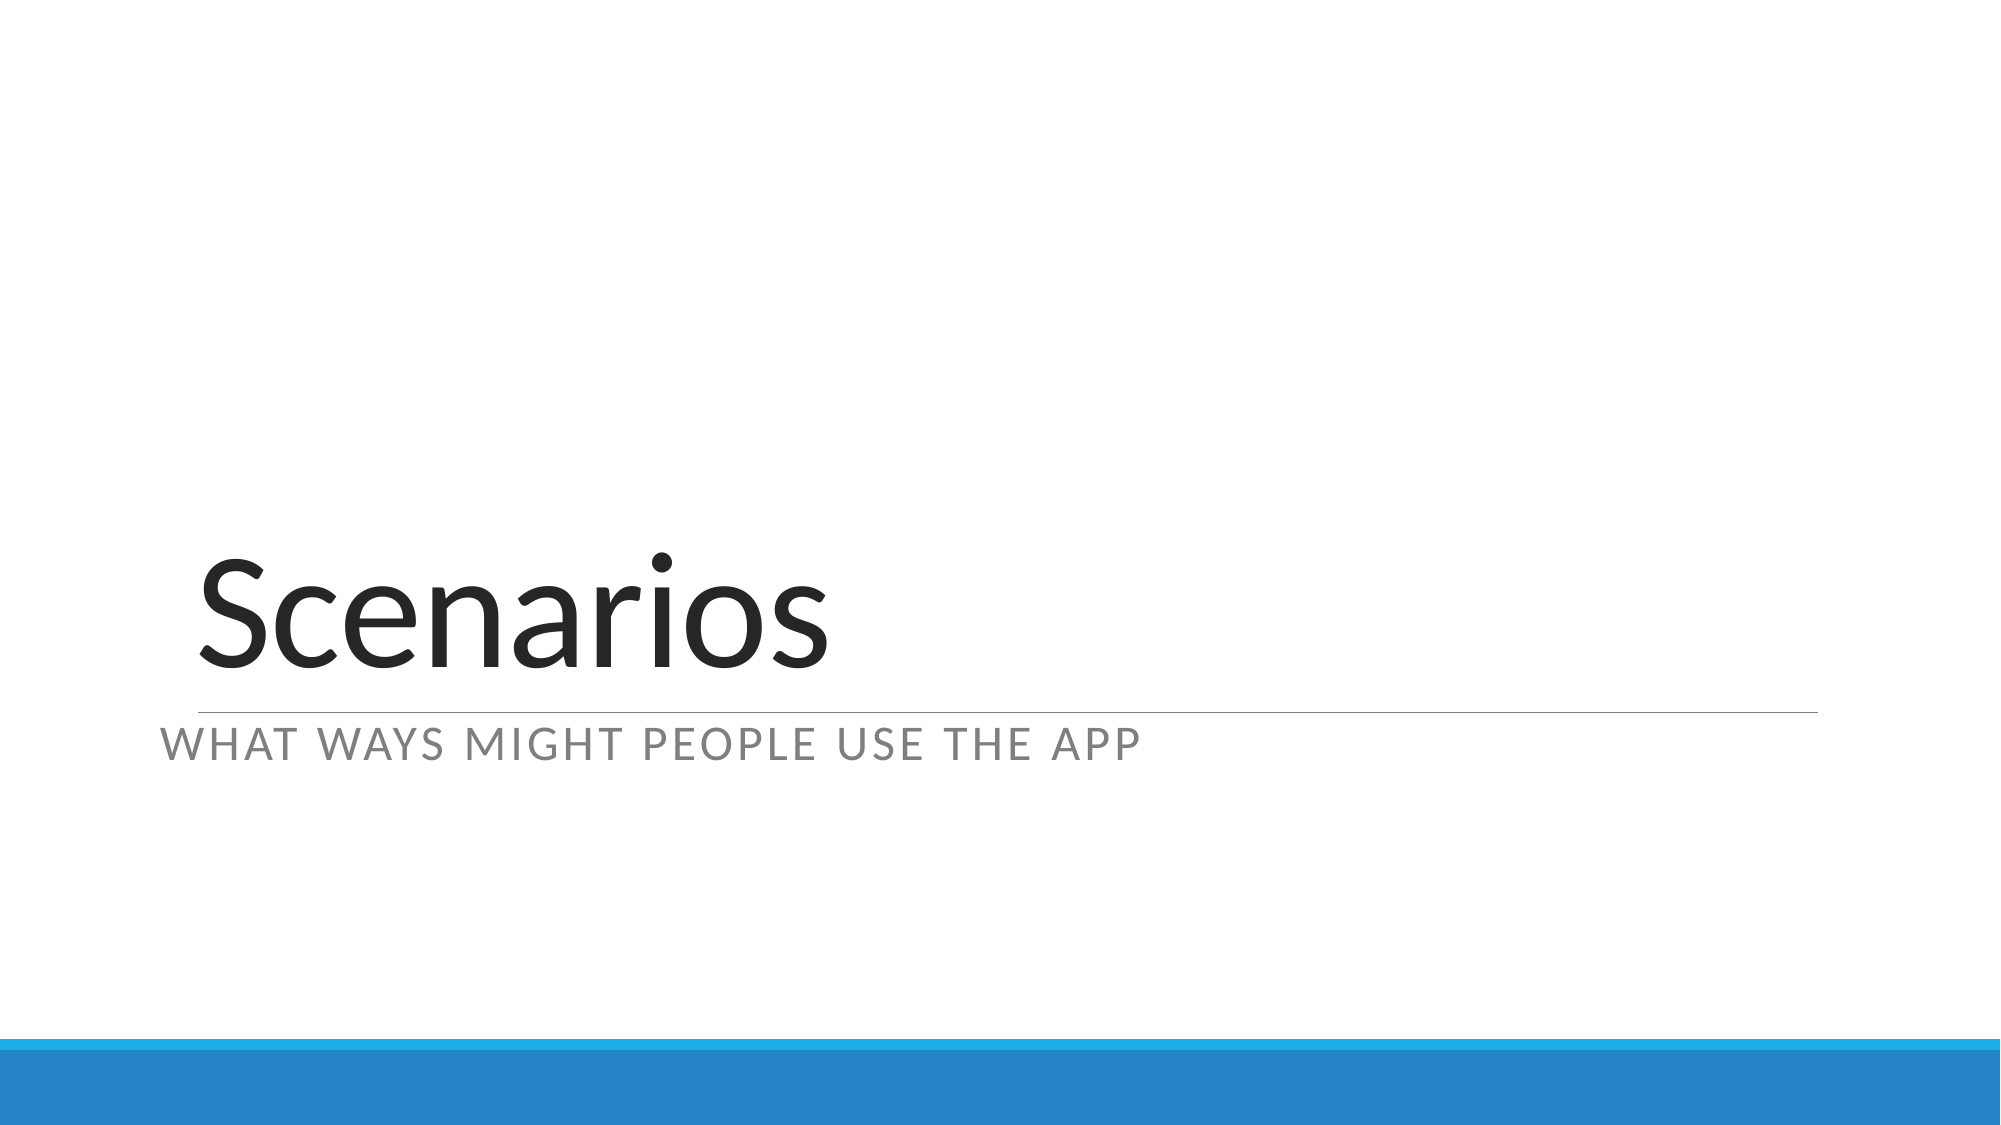

# Scenarios
What ways might people use the app